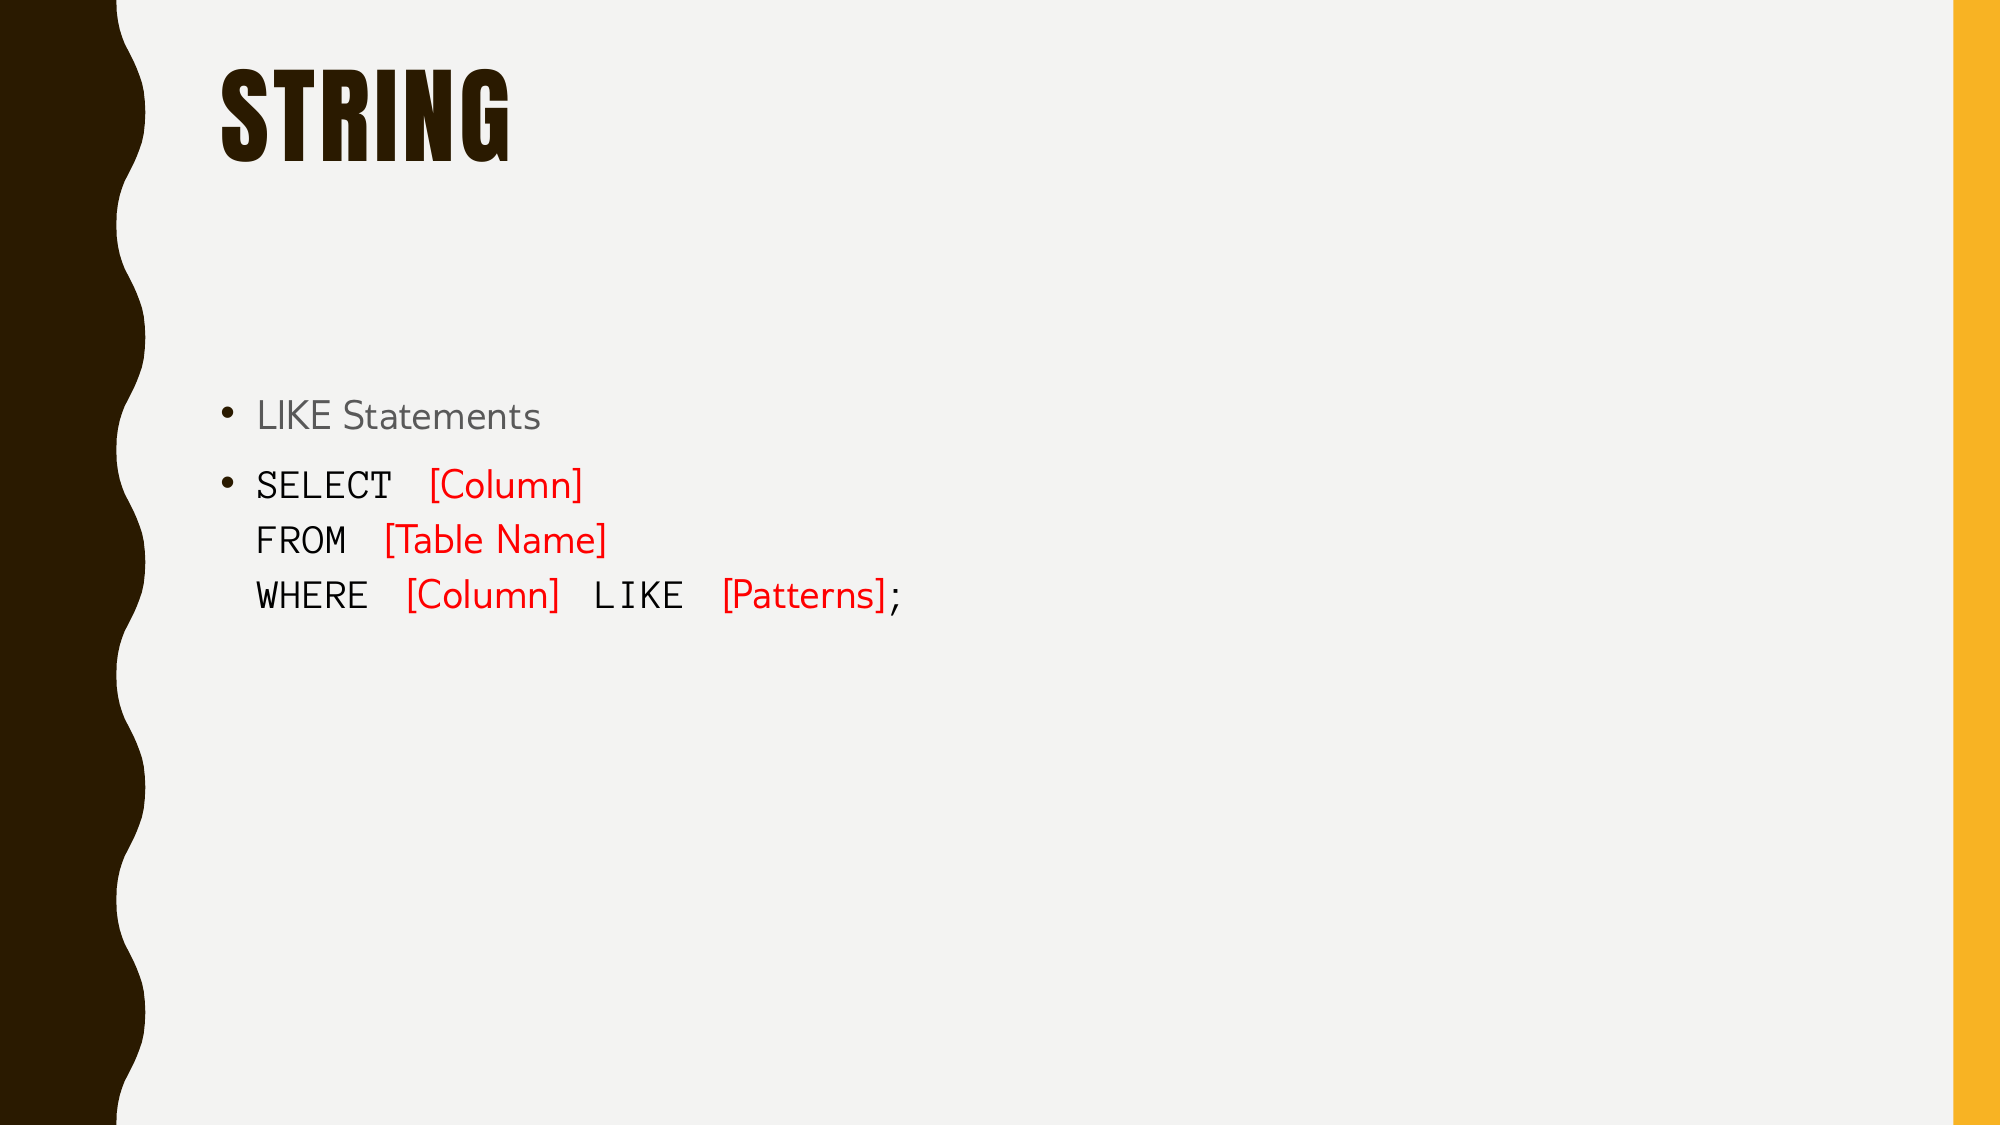

# String
LIKE Statements
SELECT  [Column]
FROM  [Table Name]
WHERE  [Column]  LIKE  [Patterns];